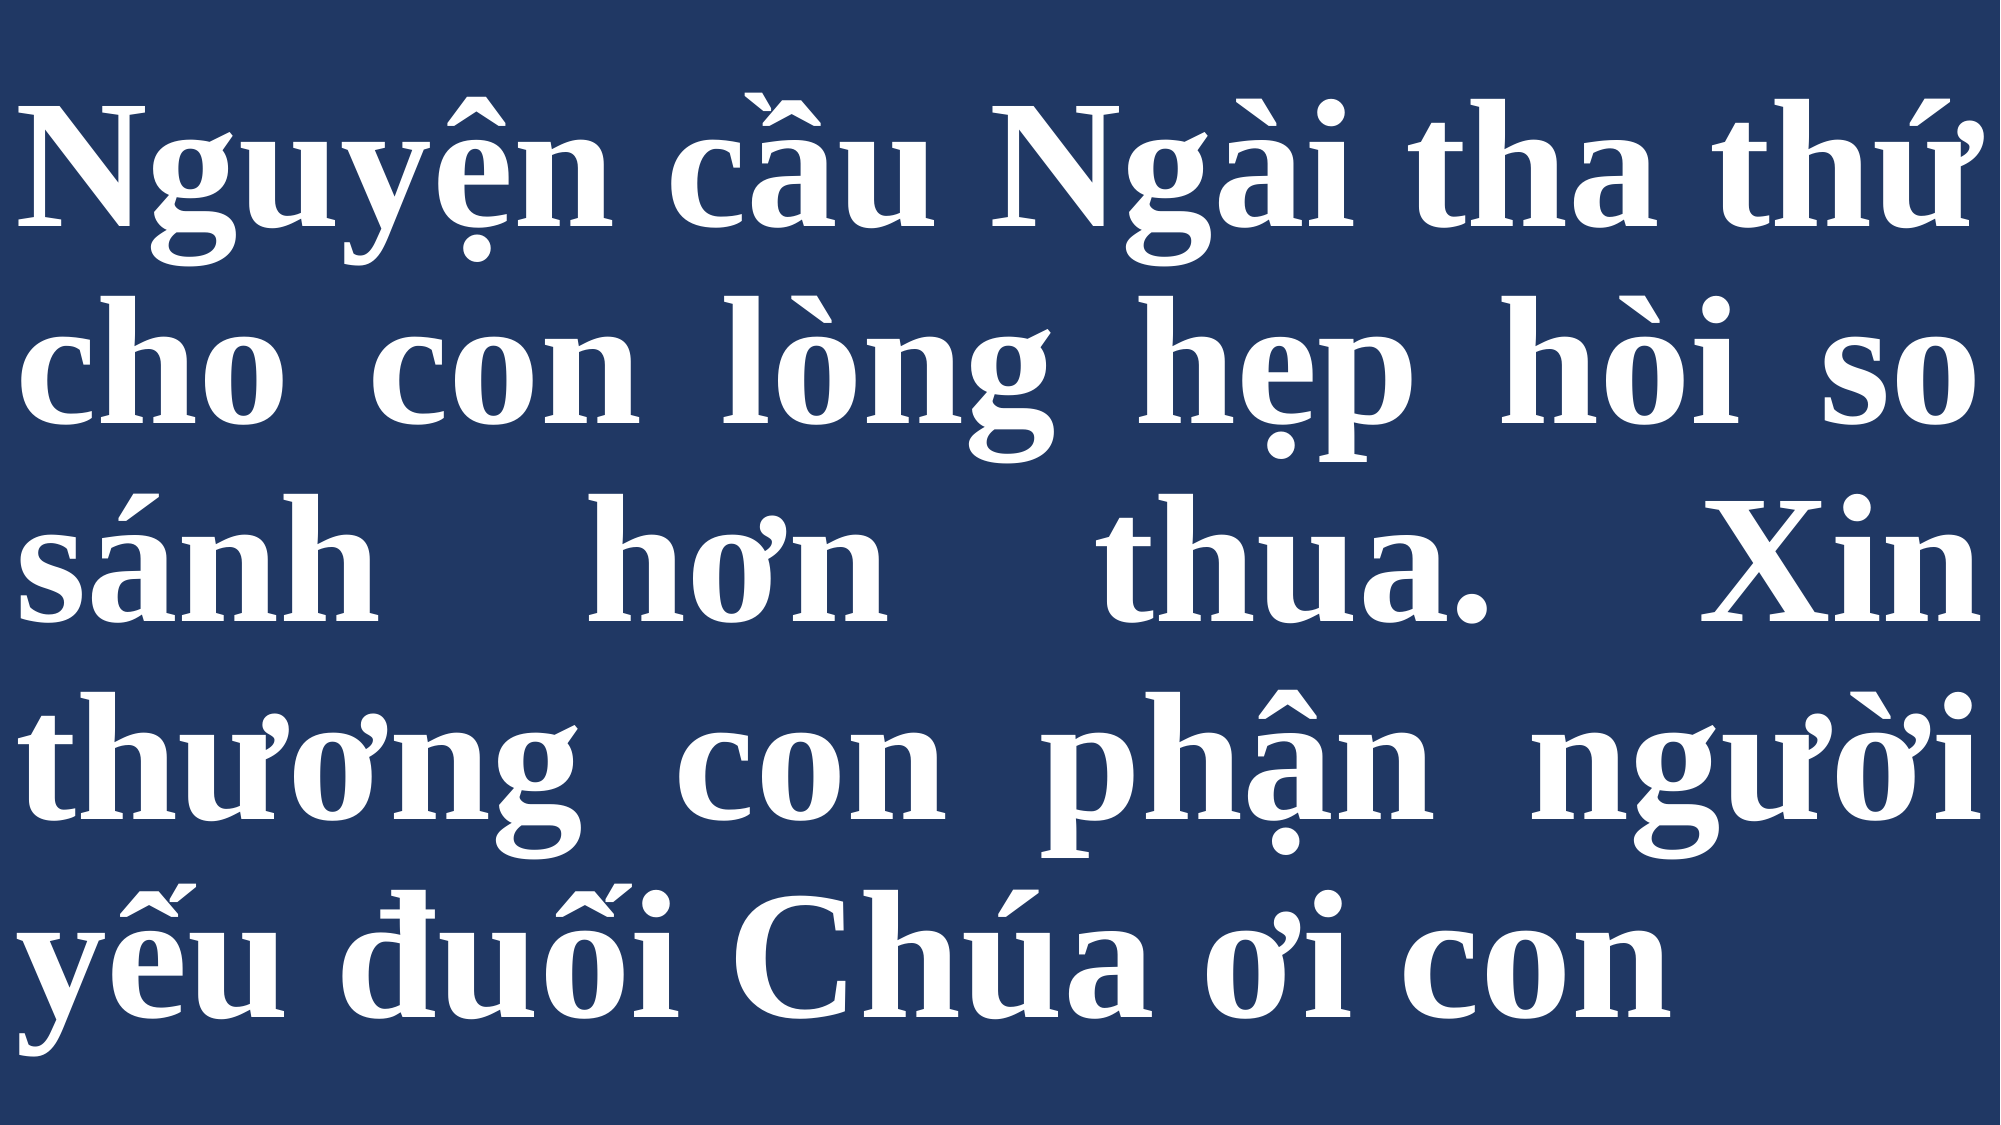

# Nguyện cầu Ngài tha thứ cho con lòng hẹp hòi so sánh hơn thua. Xin thương con phận người yếu đuối Chúa ơi con